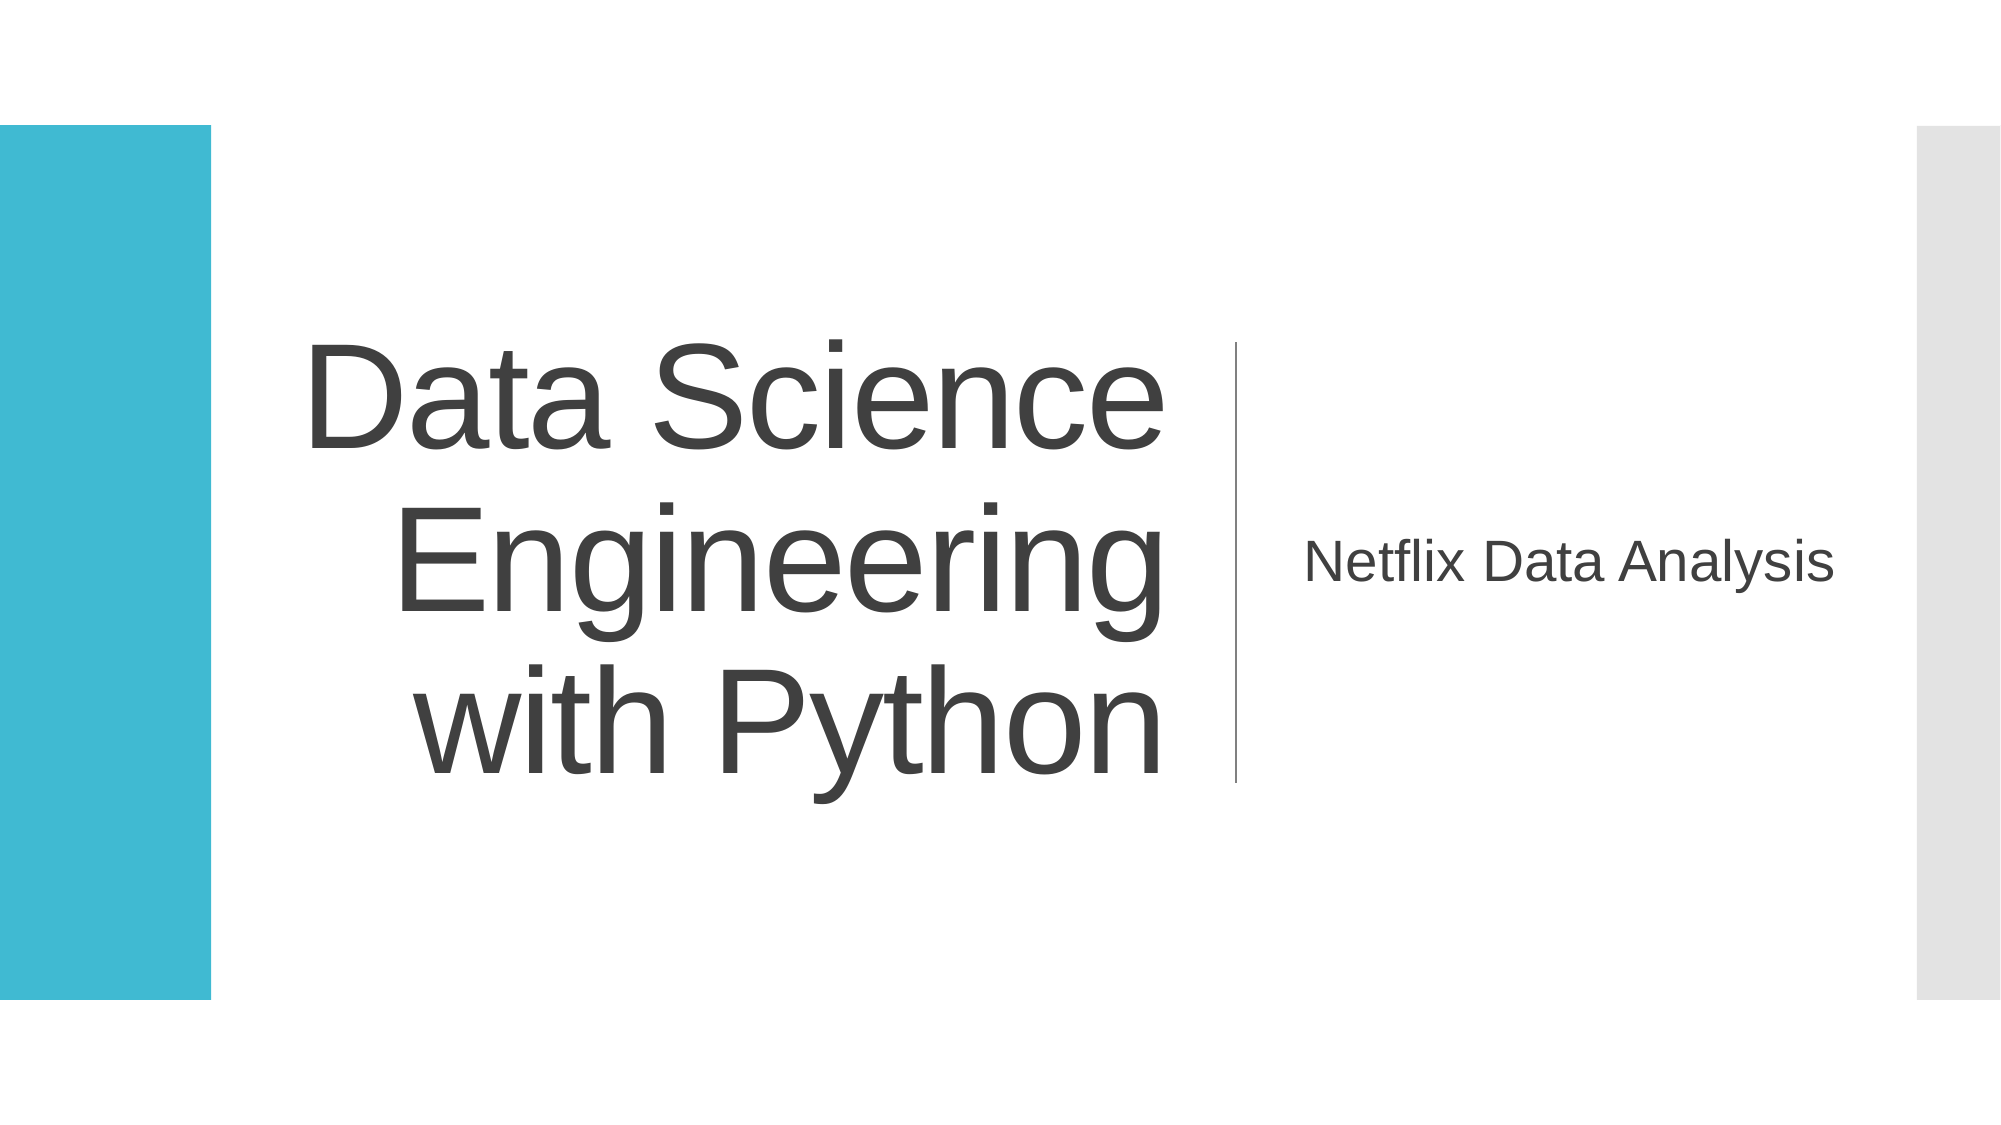

# Data Science Engineering with Python
Netflix Data Analysis